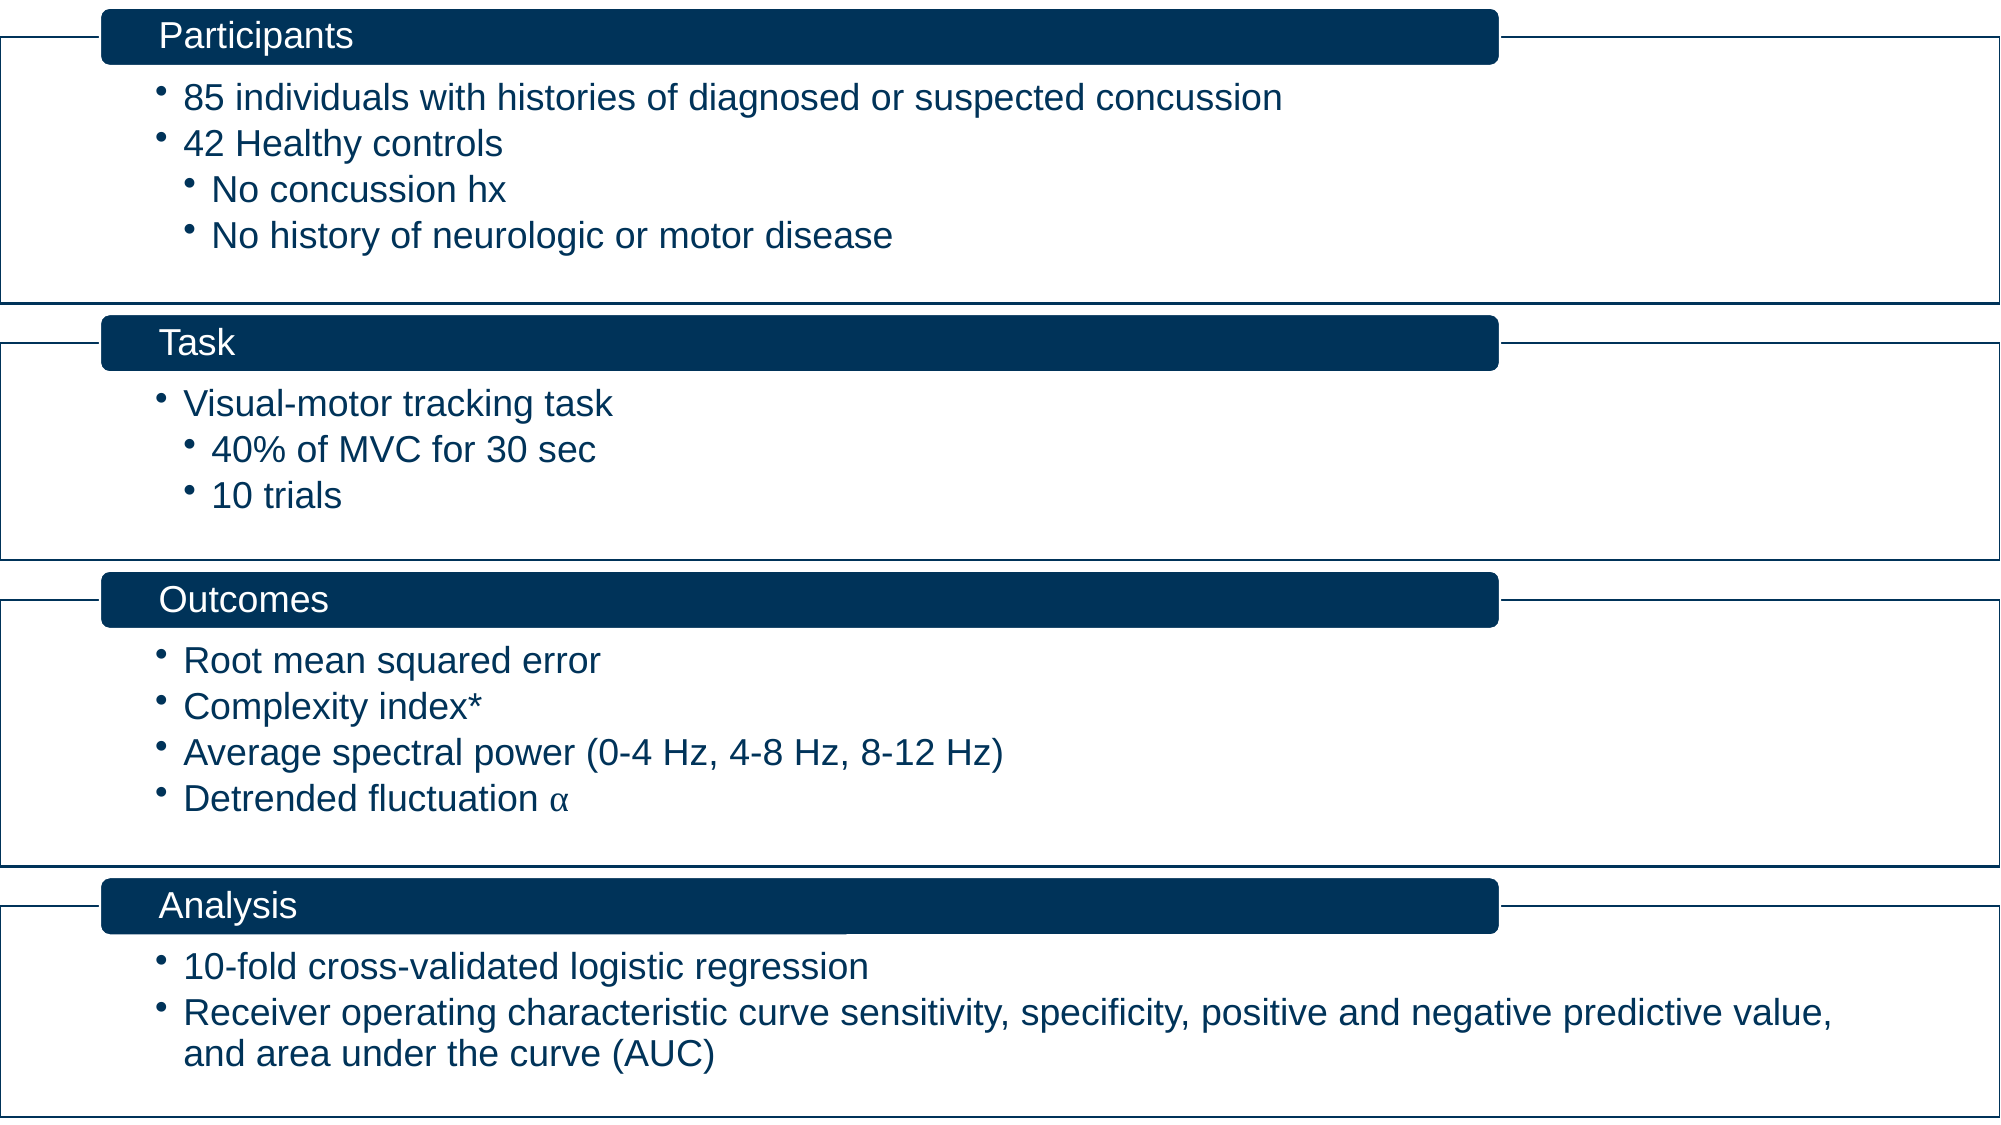

85 individuals with histories of diagnosed or suspected concussion
42 Healthy controls
No concussion hx
No history of neurologic or motor disease
Participants
Visual-motor tracking task
40% of MVC for 30 sec
10 trials
Task
Root mean squared error
Complexity index*
Average spectral power (0-4 Hz, 4-8 Hz, 8-12 Hz)
Detrended fluctuation α
Outcomes
10-fold cross-validated logistic regression
Receiver operating characteristic curve sensitivity, specificity, positive and negative predictive value, and area under the curve (AUC)
Analysis